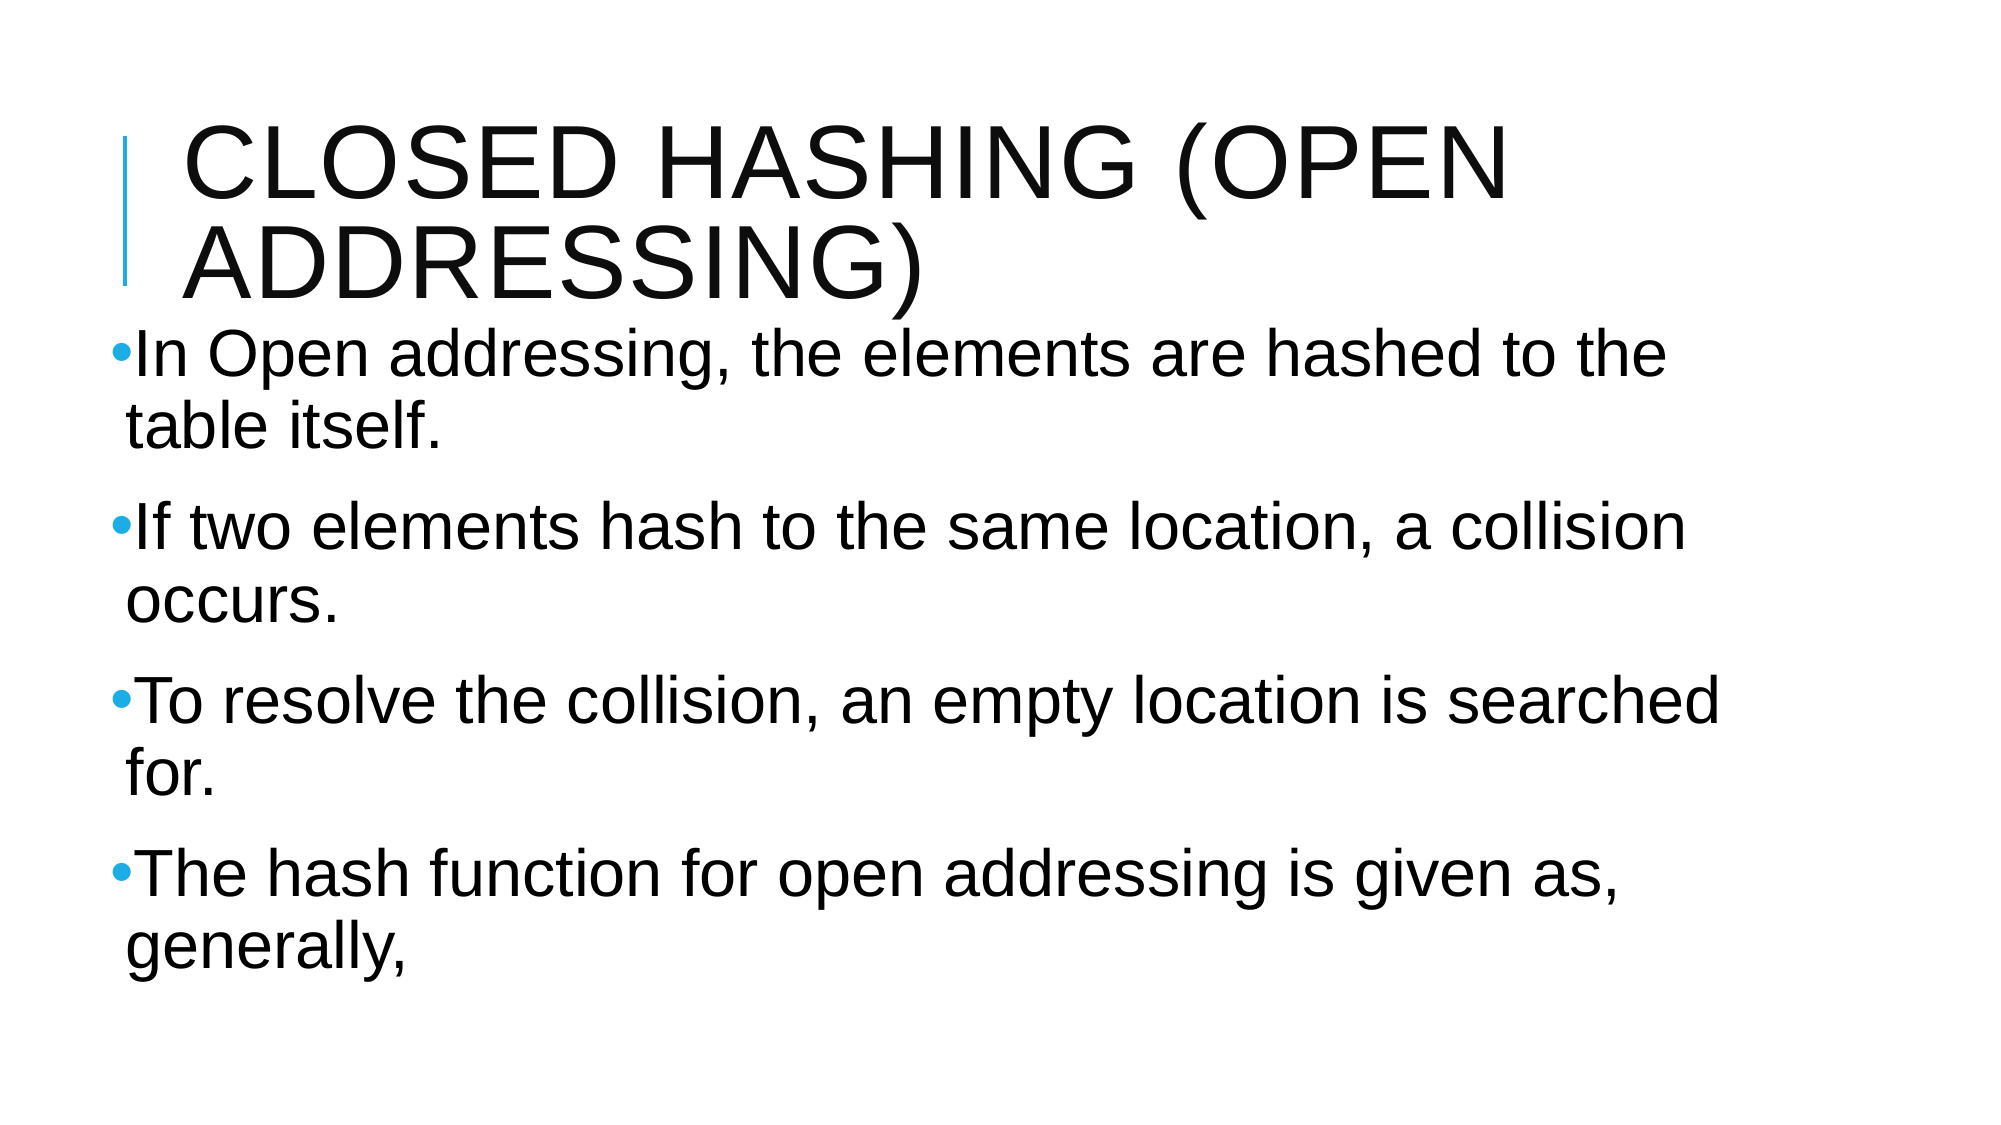

# Closed Hashing (Open Addressing)
In Open addressing, the elements are hashed to the table itself.
If two elements hash to the same location, a collision occurs.
To resolve the collision, an empty location is searched for.
The hash function for open addressing is given as, generally,